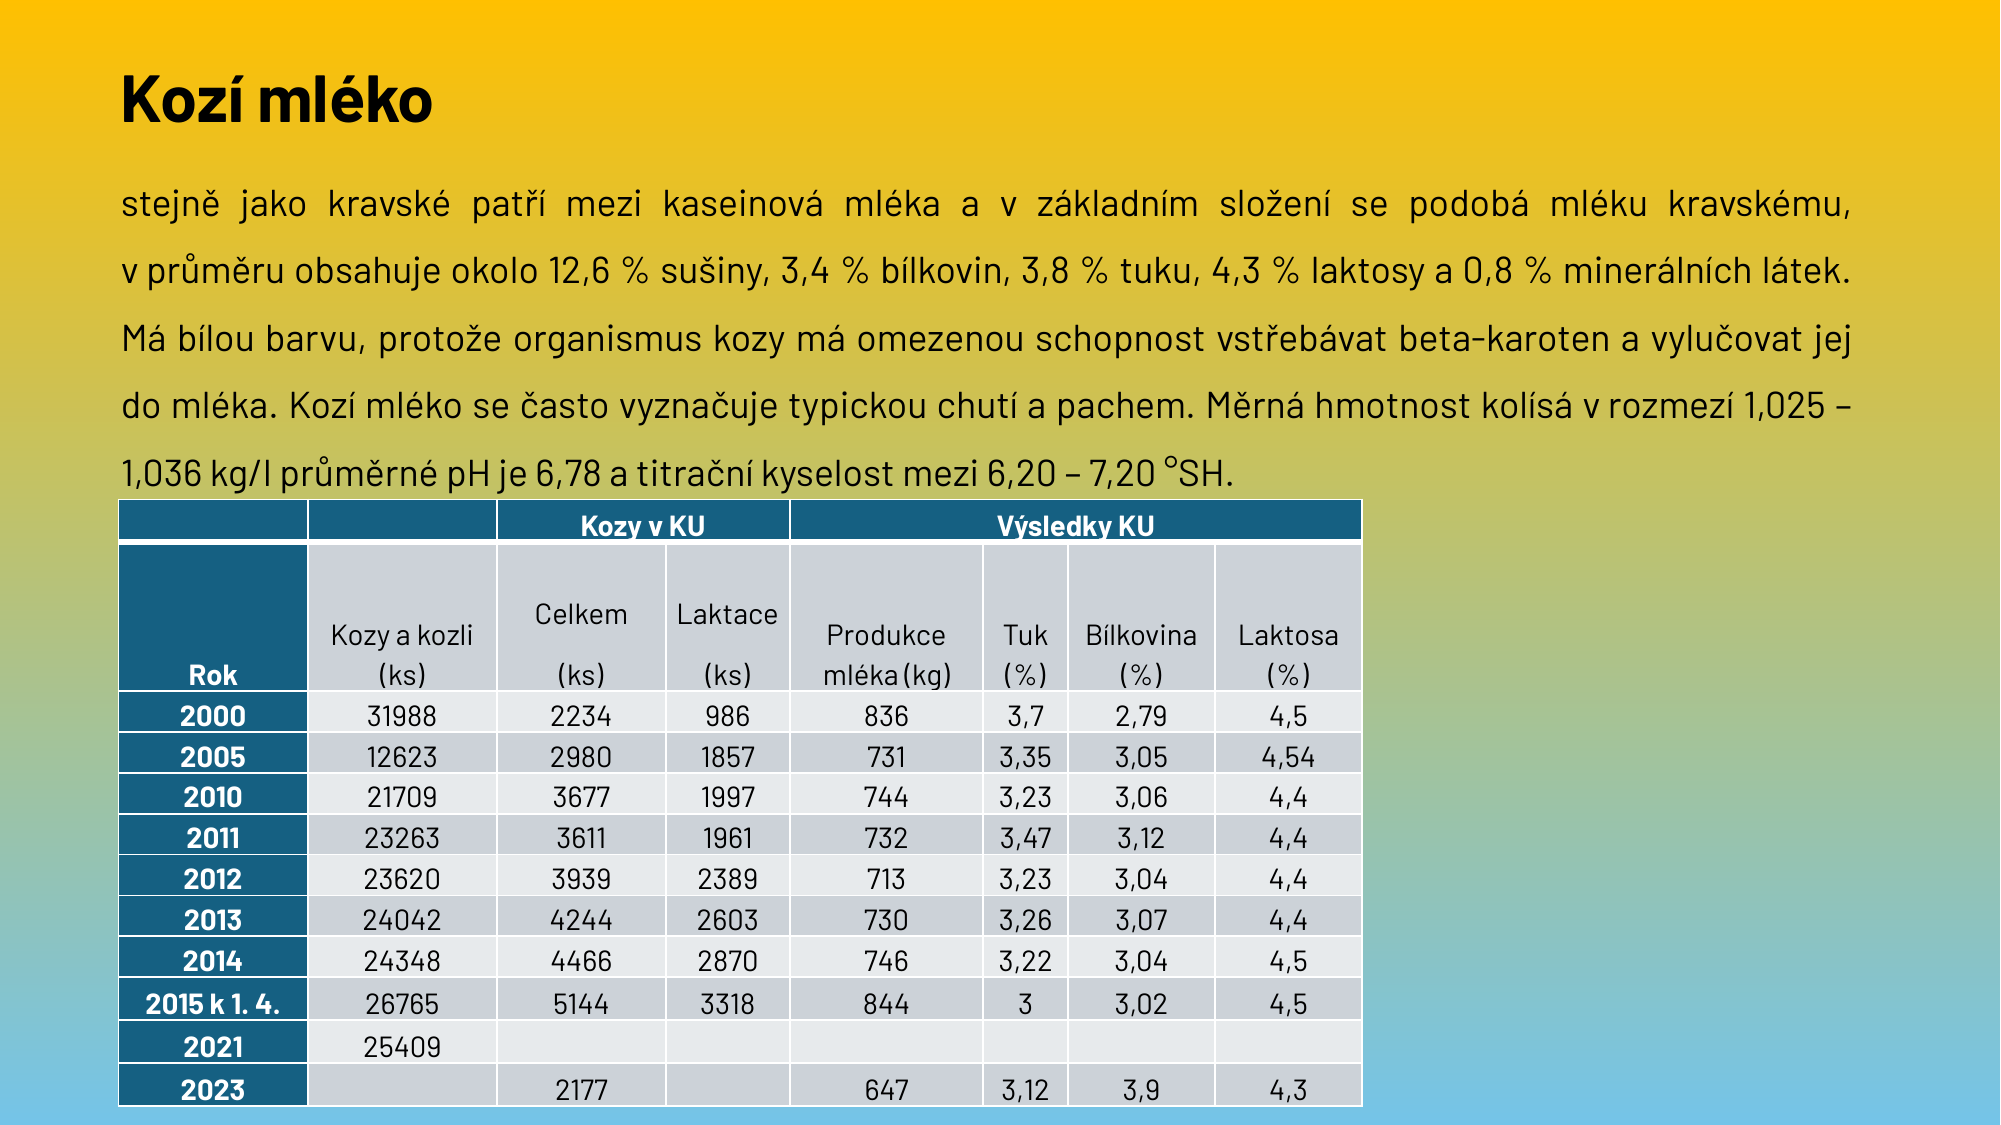

Kozí mléko
stejně jako kravské patří mezi kaseinová mléka a v základním složení se podobá mléku kravskému, v průměru obsahuje okolo 12,6 % sušiny, 3,4 % bílkovin, 3,8 % tuku, 4,3 % laktosy a 0,8 % minerálních látek. Má bílou barvu, protože organismus kozy má omezenou schopnost vstřebávat beta-karoten a vylučovat jej do mléka. Kozí mléko se často vyznačuje typickou chutí a pachem. Měrná hmotnost kolísá v rozmezí 1,025 – 1,036 kg/l průměrné pH je 6,78 a titrační kyselost mezi 6,20 – 7,20 °SH.
|  |  | Kozy v KU |  | Výsledky KU |  |  |  |
| --- | --- | --- | --- | --- | --- | --- | --- |
| Rok | Kozy a kozli (ks) | Celkem (ks) | Laktace (ks) | Produkce mléka (kg) | Tuk (%) | Bílkovina (%) | Laktosa (%) |
| 2000 | 31988 | 2234 | 986 | 836 | 3,7 | 2,79 | 4,5 |
| 2005 | 12623 | 2980 | 1857 | 731 | 3,35 | 3,05 | 4,54 |
| 2010 | 21709 | 3677 | 1997 | 744 | 3,23 | 3,06 | 4,4 |
| 2011 | 23263 | 3611 | 1961 | 732 | 3,47 | 3,12 | 4,4 |
| 2012 | 23620 | 3939 | 2389 | 713 | 3,23 | 3,04 | 4,4 |
| 2013 | 24042 | 4244 | 2603 | 730 | 3,26 | 3,07 | 4,4 |
| 2014 | 24348 | 4466 | 2870 | 746 | 3,22 | 3,04 | 4,5 |
| 2015 k 1. 4. | 26765 | 5144 | 3318 | 844 | 3 | 3,02 | 4,5 |
| 2021 | 25409 |  |  |  |  |  |  |
| 2023 |  | 2177 |  | 647 | 3,12 | 3,9 | 4,3 |